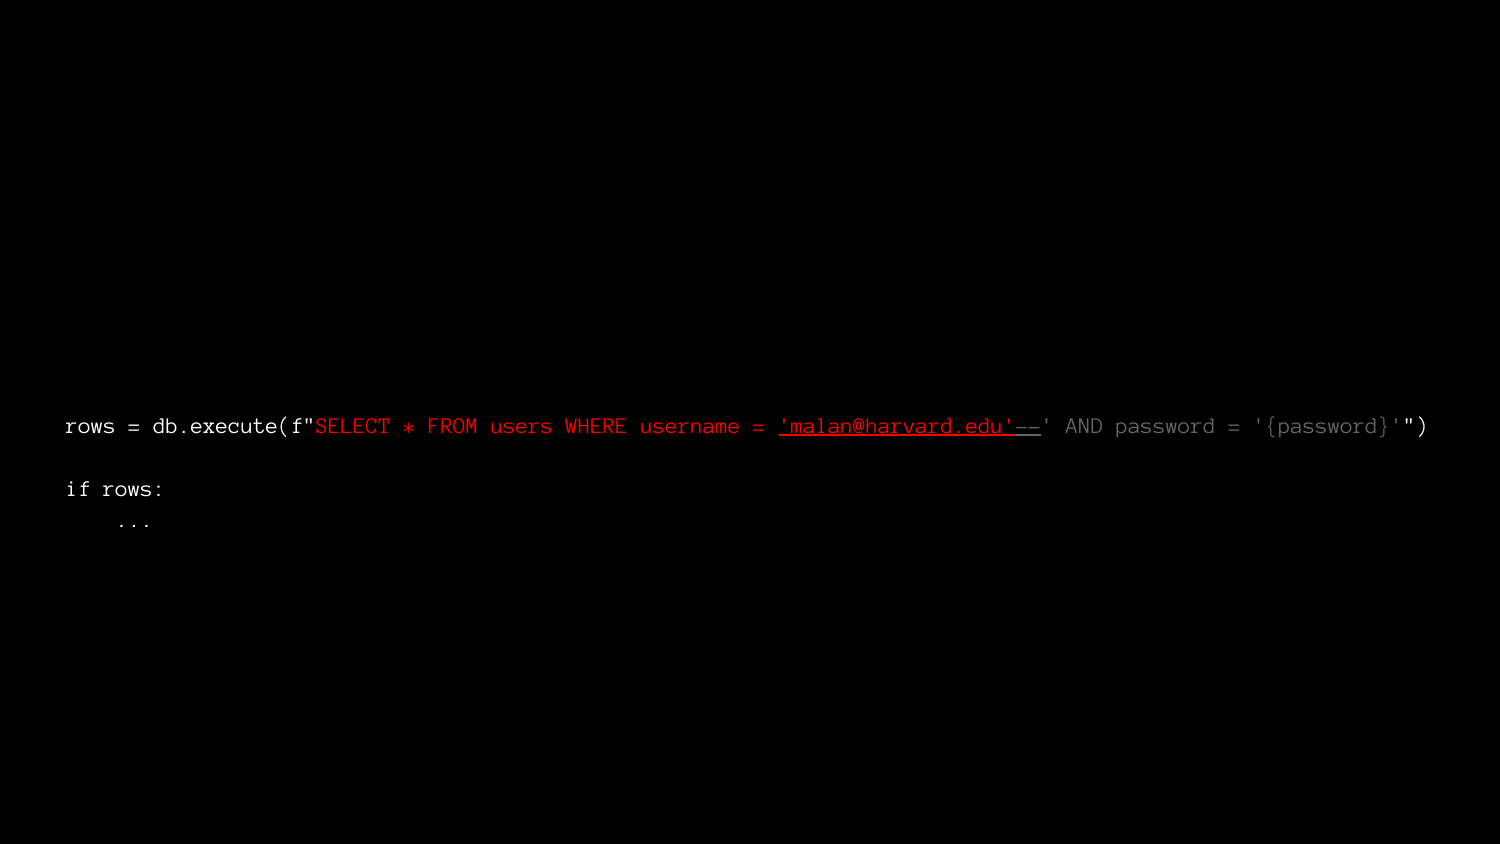

rows = db.execute(f"SELECT * FROM users WHERE username = 'malan@harvard.edu'--' AND password = '{password}'")

if rows:
    ...